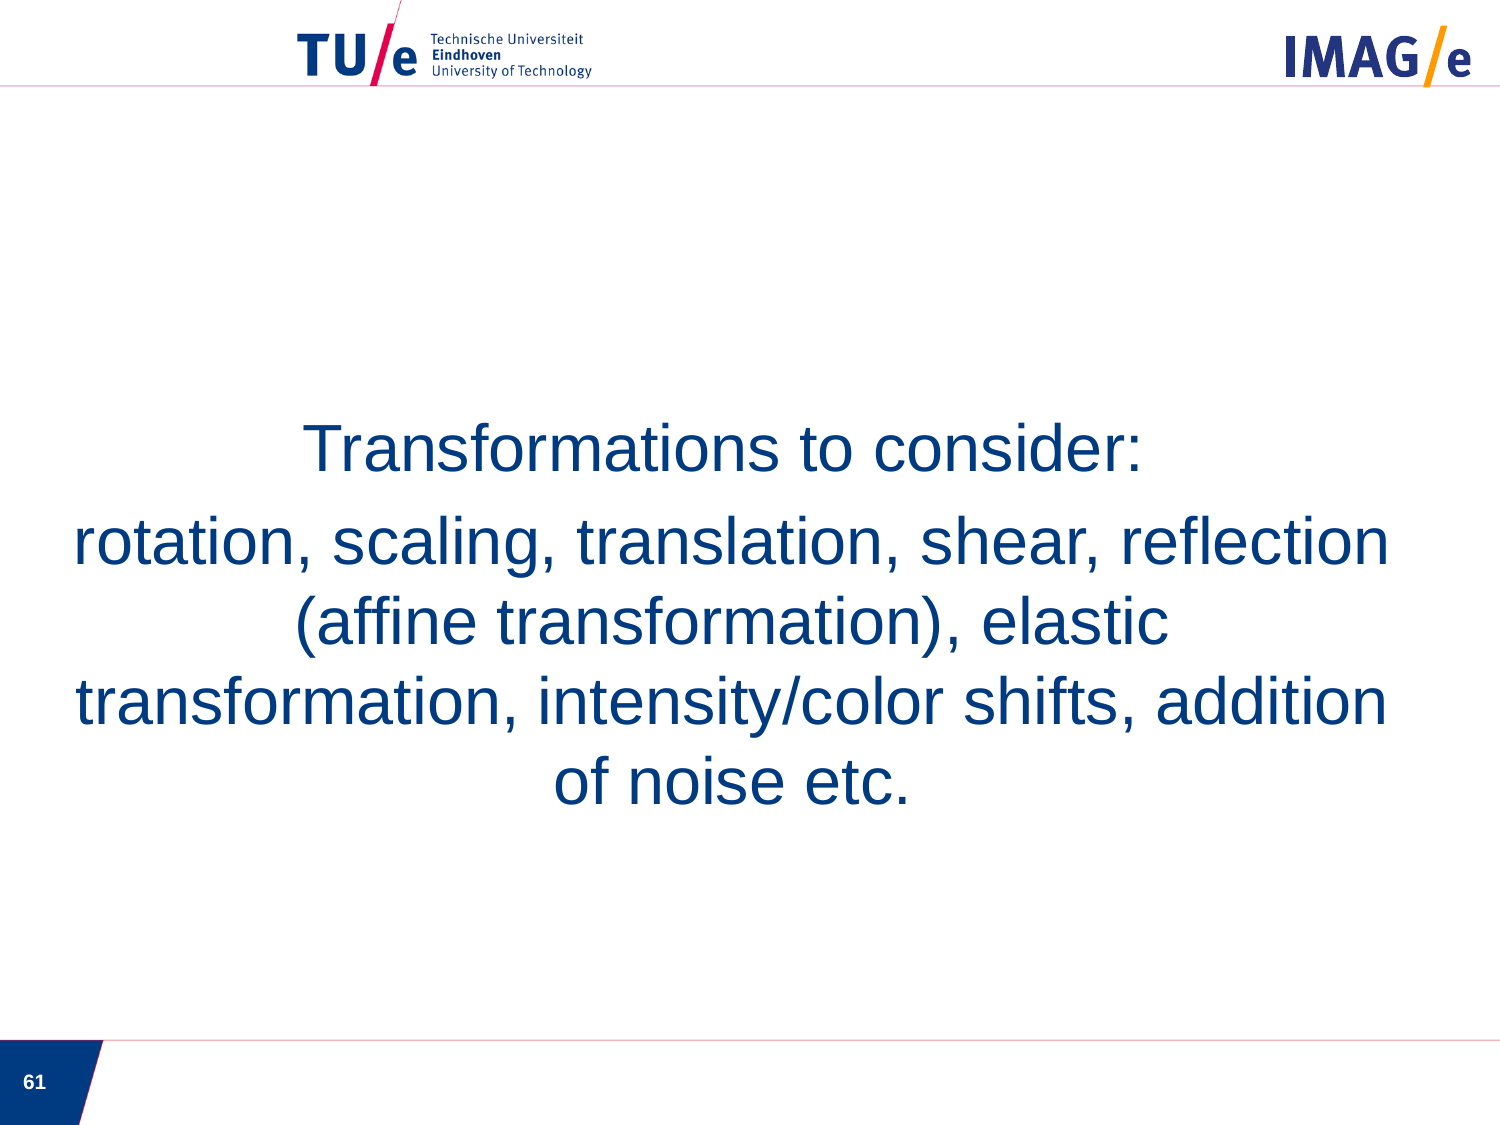

Transformations to consider:
rotation, scaling, translation, shear, reflection (affine transformation), elastic transformation, intensity/color shifts, addition of noise etc.
61